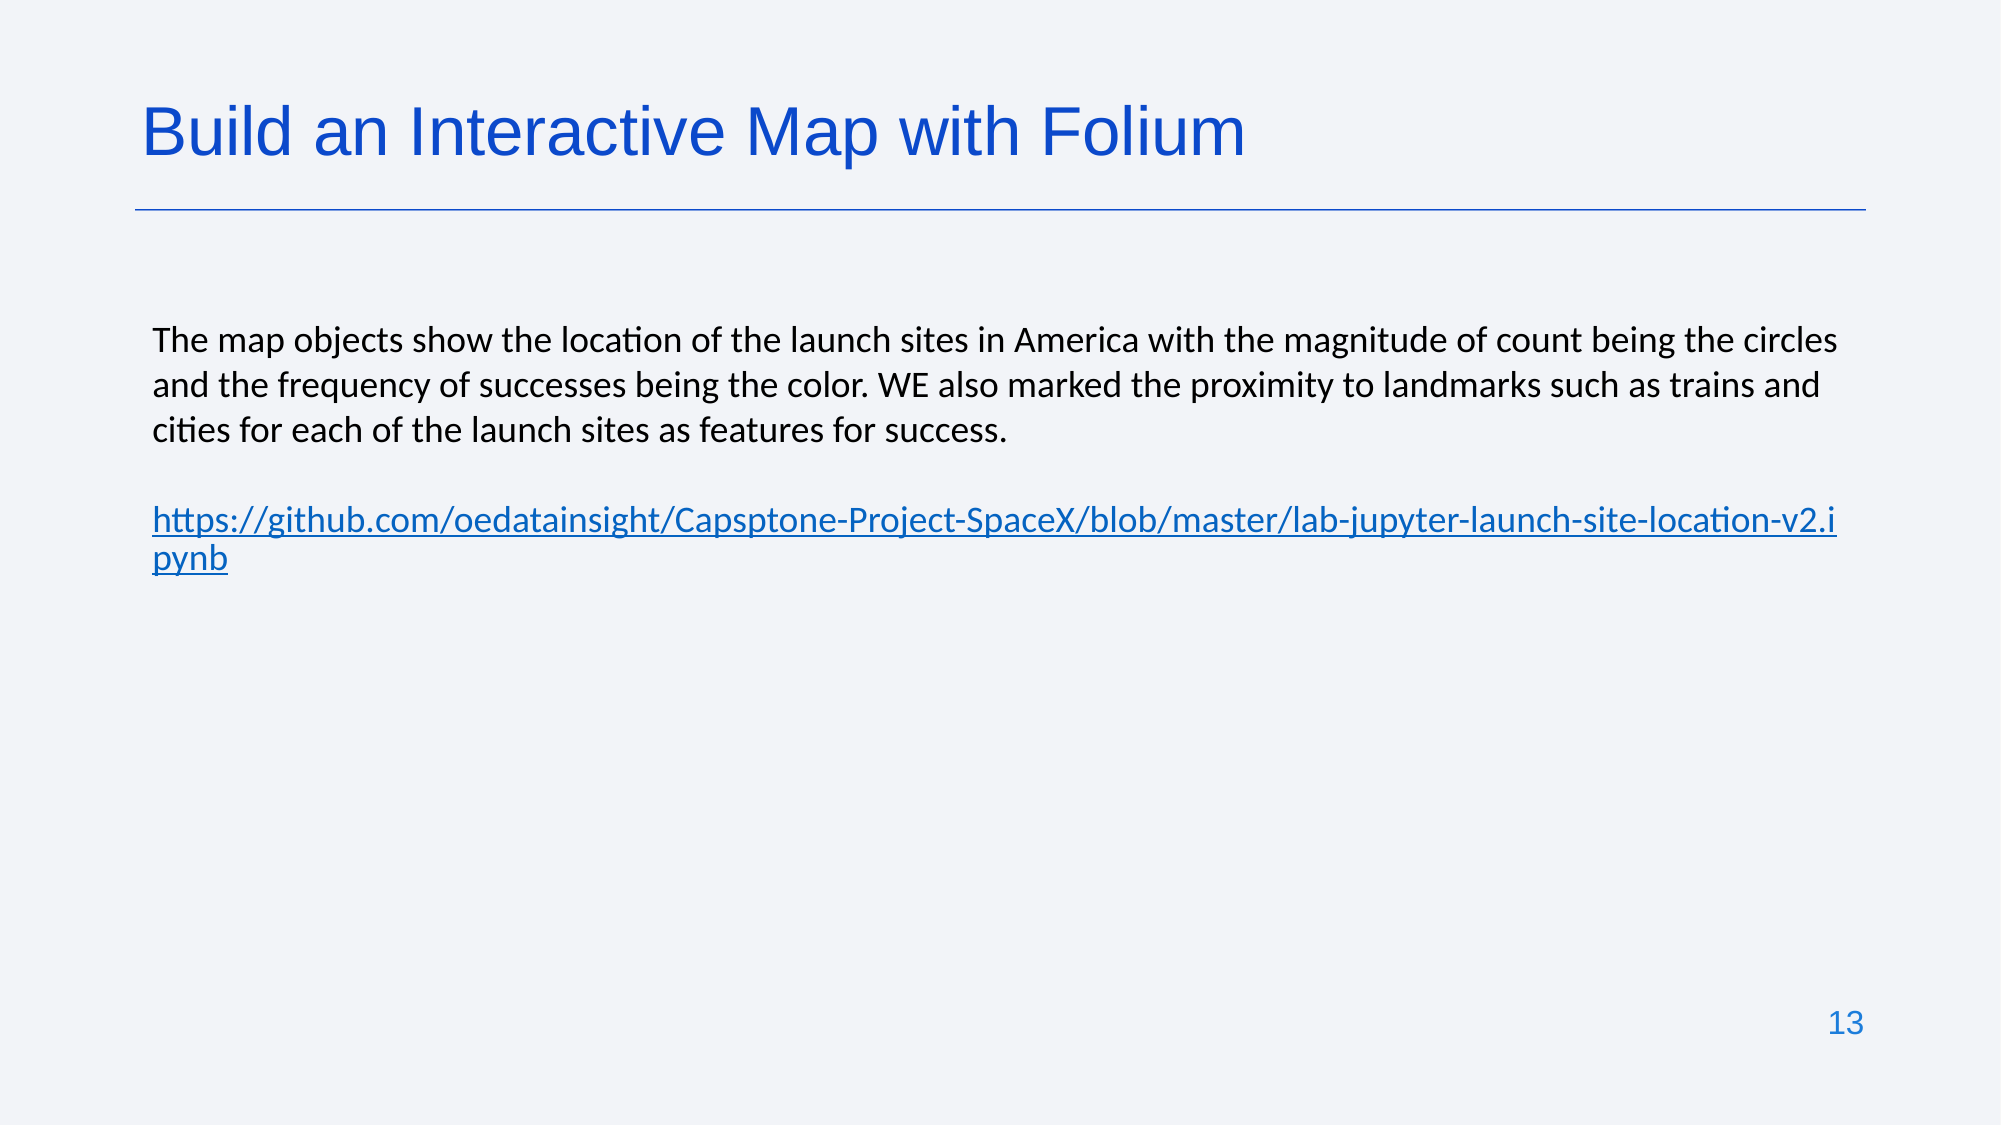

Build an Interactive Map with Folium
The map objects show the location of the launch sites in America with the magnitude of count being the circles and the frequency of successes being the color. WE also marked the proximity to landmarks such as trains and cities for each of the launch sites as features for success.

https://github.com/oedatainsight/Capsptone-Project-SpaceX/blob/master/lab-jupyter-launch-site-location-v2.ipynb

13